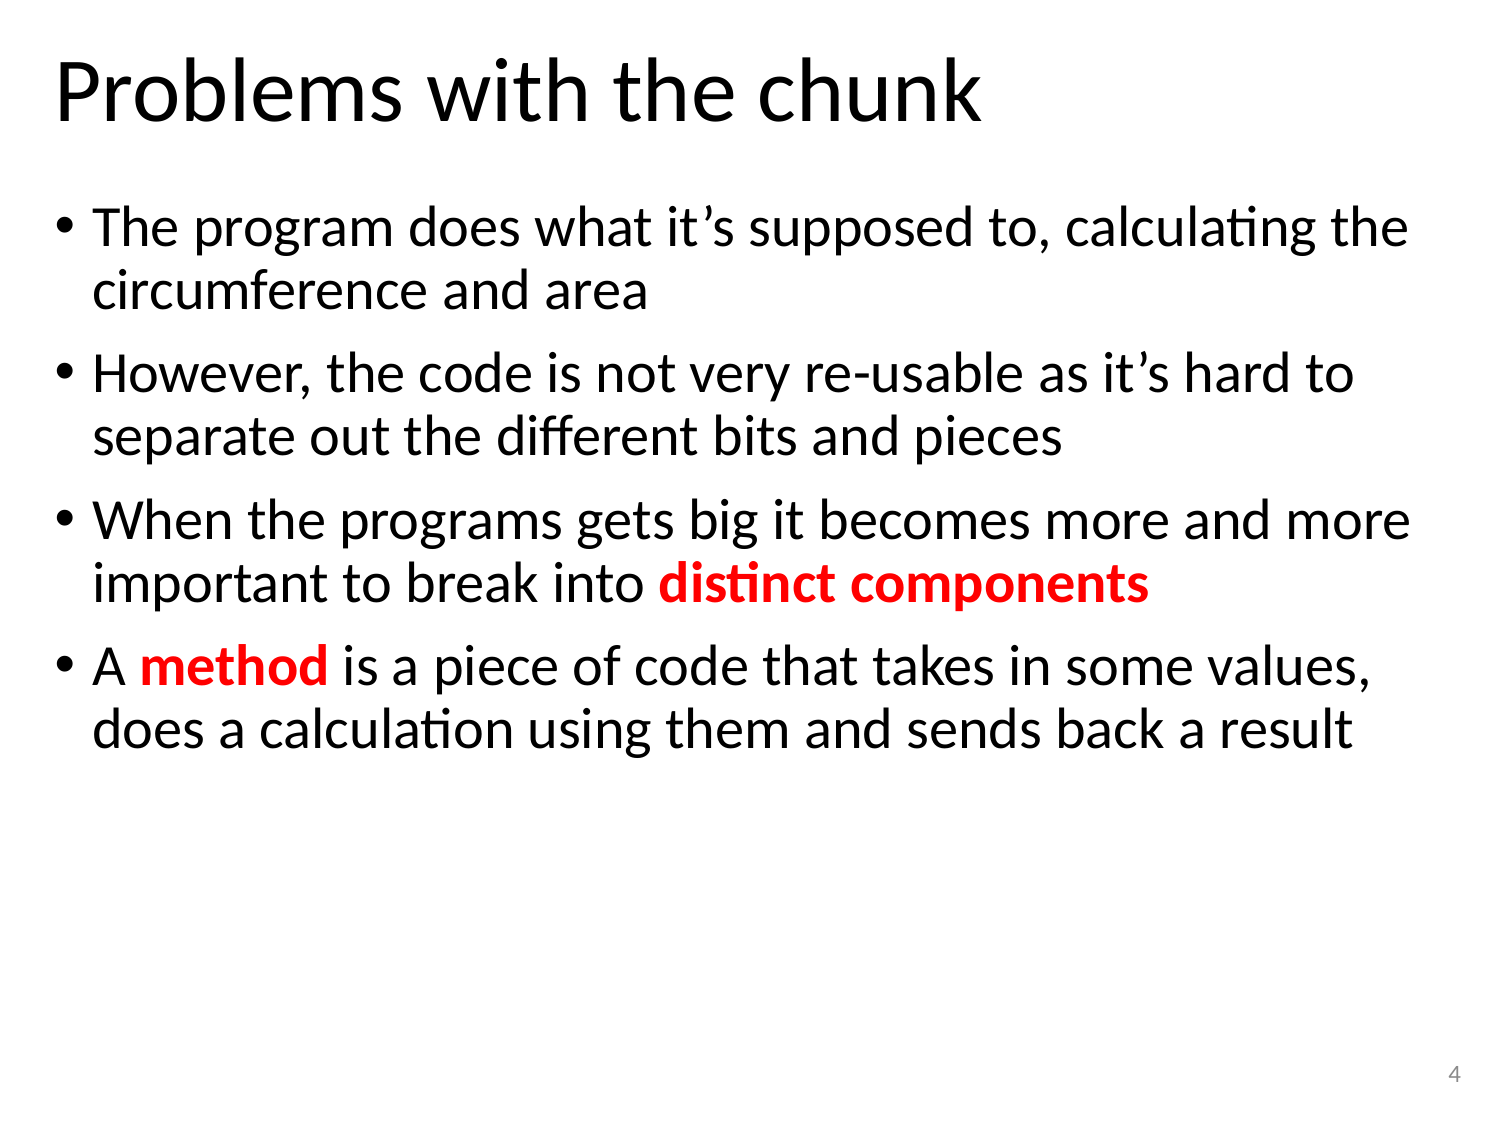

# Problems with the chunk
The program does what it’s supposed to, calculating the circumference and area
However, the code is not very re-usable as it’s hard to separate out the different bits and pieces
When the programs gets big it becomes more and more important to break into distinct components
A method is a piece of code that takes in some values, does a calculation using them and sends back a result
4